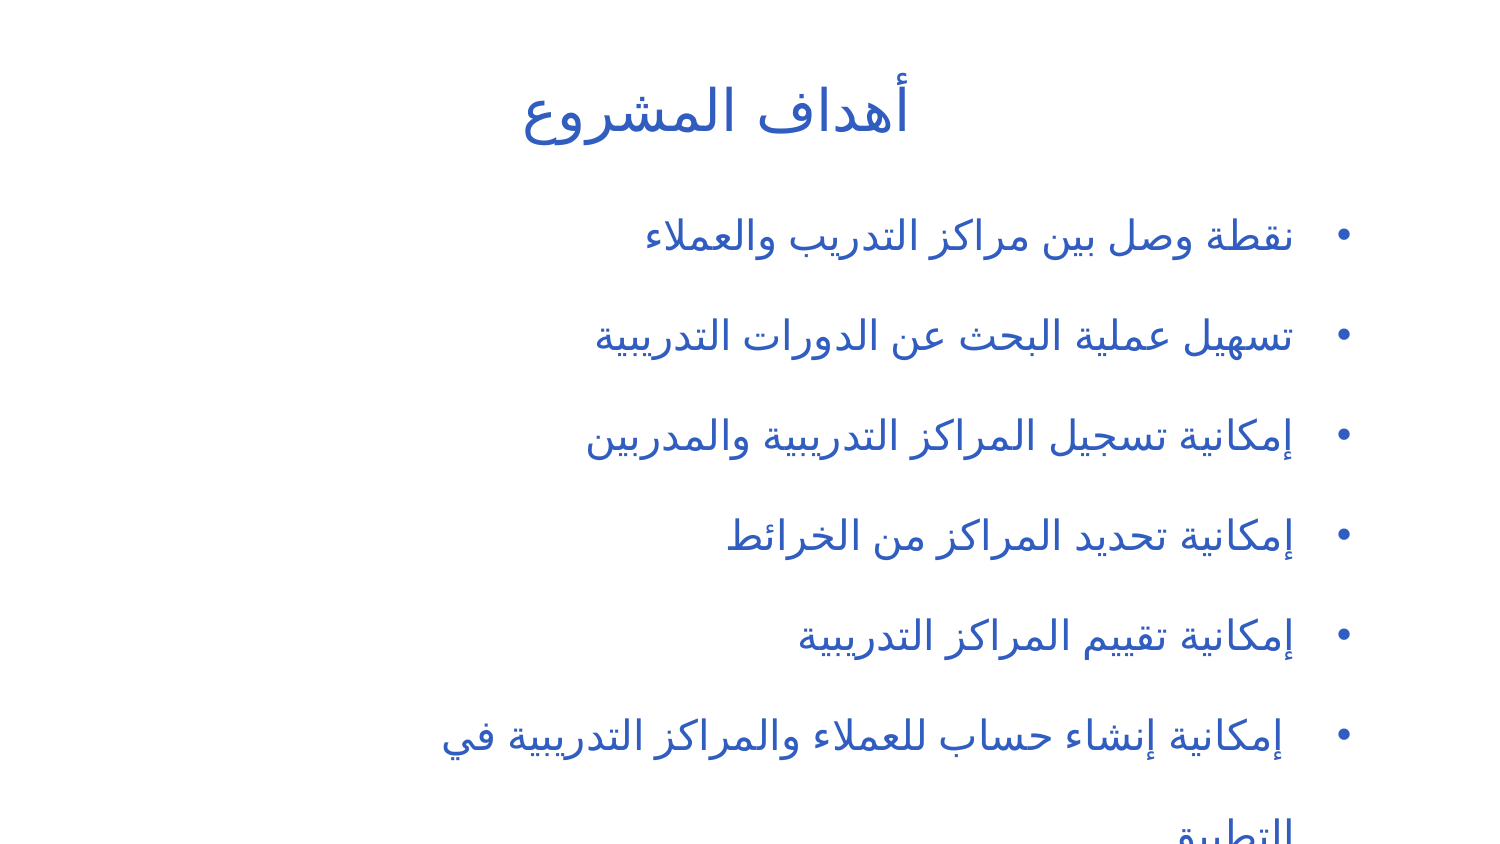

# أهداف المشروع
نقطة وصل بين مراكز التدريب والعملاء
تسهيل عملية البحث عن الدورات التدريبية
إمكانية تسجيل المراكز التدريبية والمدربين
إمكانية تحديد المراكز من الخرائط
إمكانية تقييم المراكز التدريبية
 إمكانية إنشاء حساب للعملاء والمراكز التدريبية في التطبيق